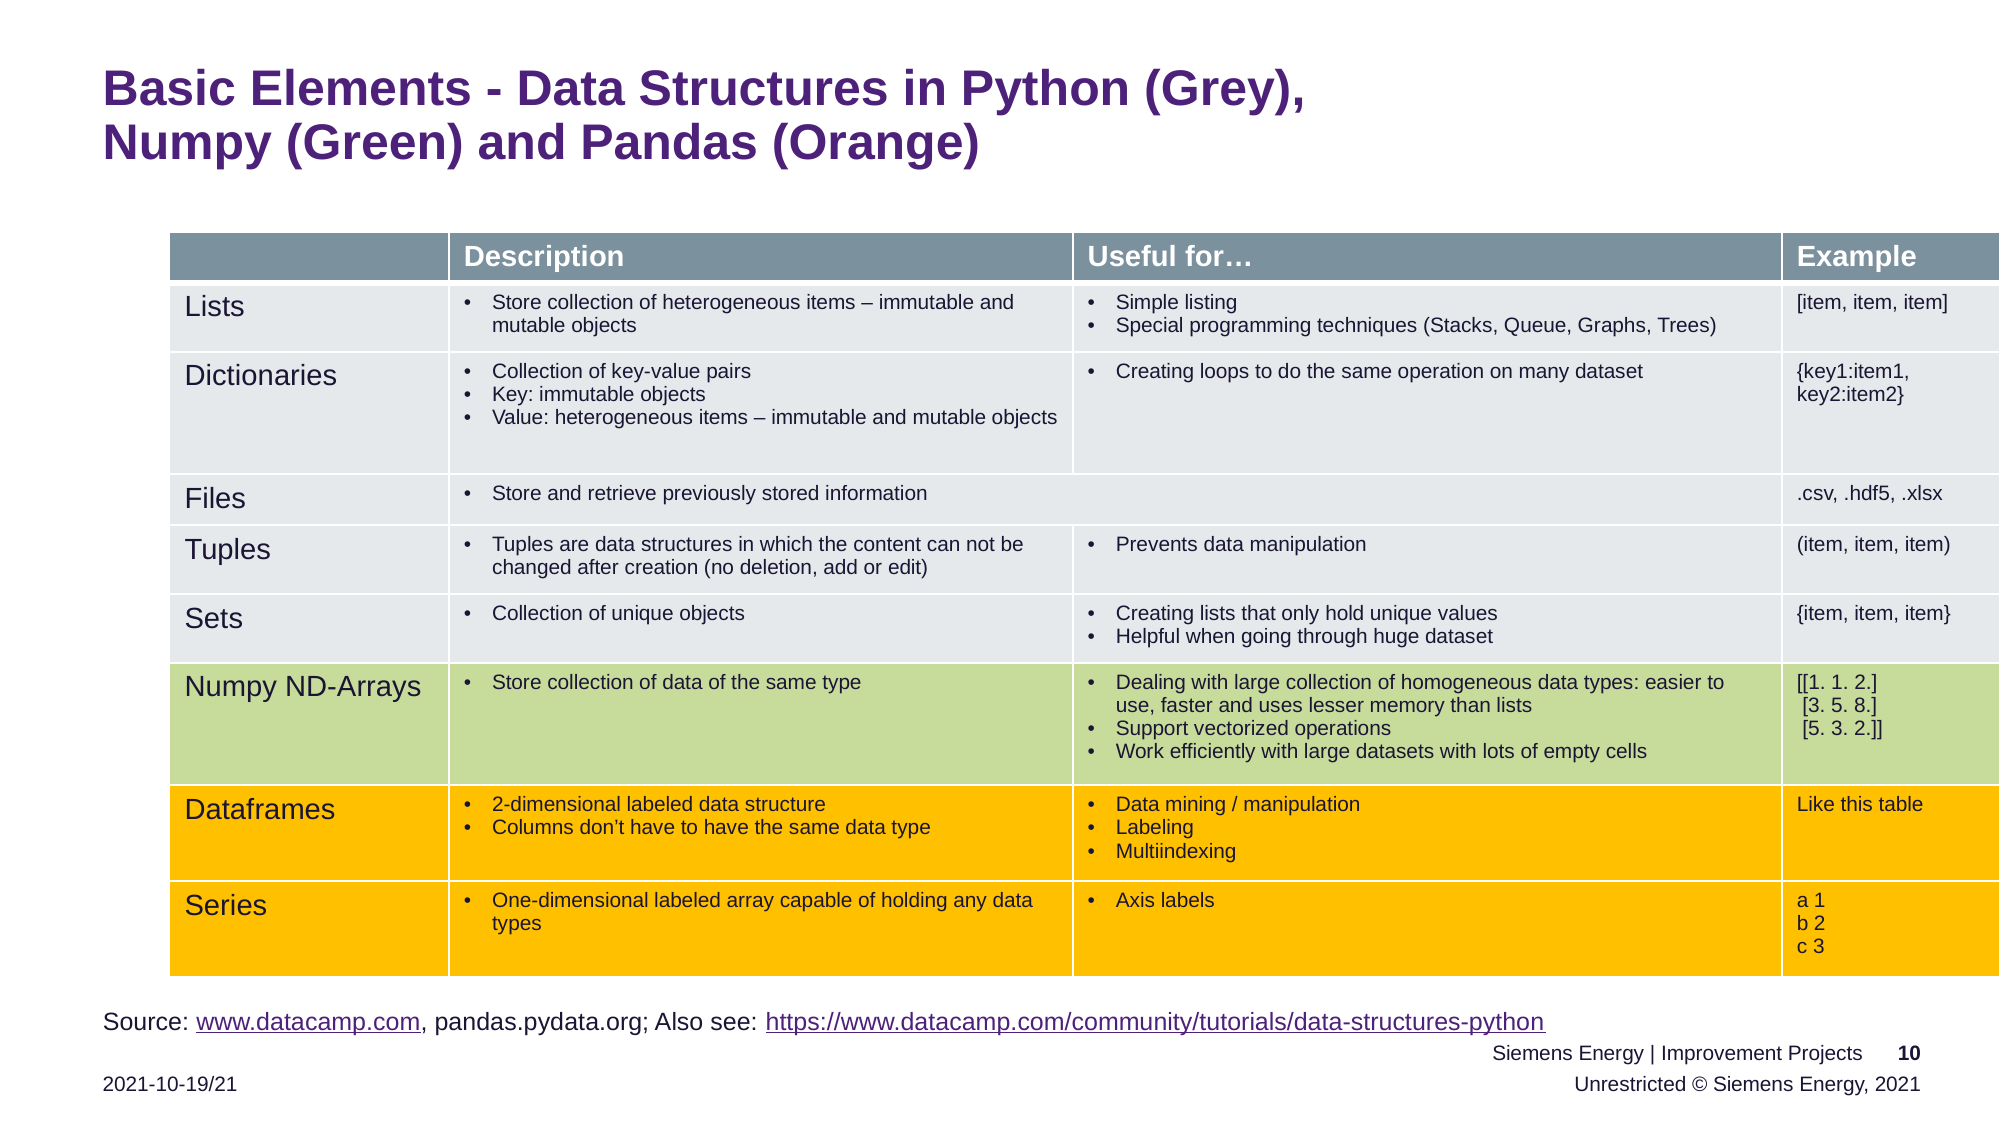

# Basic Elements - Data Structures in Python (Grey), Numpy (Green) and Pandas (Orange)
|  | Description | Useful for… | Example |
| --- | --- | --- | --- |
| Lists | Store collection of heterogeneous items – immutable and mutable objects | Simple listing Special programming techniques (Stacks, Queue, Graphs, Trees) | [item, item, item] |
| Dictionaries | Collection of key-value pairs Key: immutable objects Value: heterogeneous items – immutable and mutable objects | Creating loops to do the same operation on many dataset | {key1:item1, key2:item2} |
| Files | Store and retrieve previously stored information |  | .csv, .hdf5, .xlsx |
| Tuples | Tuples are data structures in which the content can not be changed after creation (no deletion, add or edit) | Prevents data manipulation | (item, item, item) |
| Sets | Collection of unique objects | Creating lists that only hold unique values Helpful when going through huge dataset | {item, item, item} |
| Numpy ND-Arrays | Store collection of data of the same type | Dealing with large collection of homogeneous data types: easier to use, faster and uses lesser memory than lists Support vectorized operations Work efficiently with large datasets with lots of empty cells | [[1. 1. 2.] [3. 5. 8.] [5. 3. 2.]] |
| Dataframes | 2-dimensional labeled data structure Columns don’t have to have the same data type | Data mining / manipulation Labeling Multiindexing | Like this table |
| Series | One-dimensional labeled array capable of holding any data types | Axis labels | a 1 b 2 c 3 |
Source: www.datacamp.com, pandas.pydata.org; Also see: https://www.datacamp.com/community/tutorials/data-structures-python